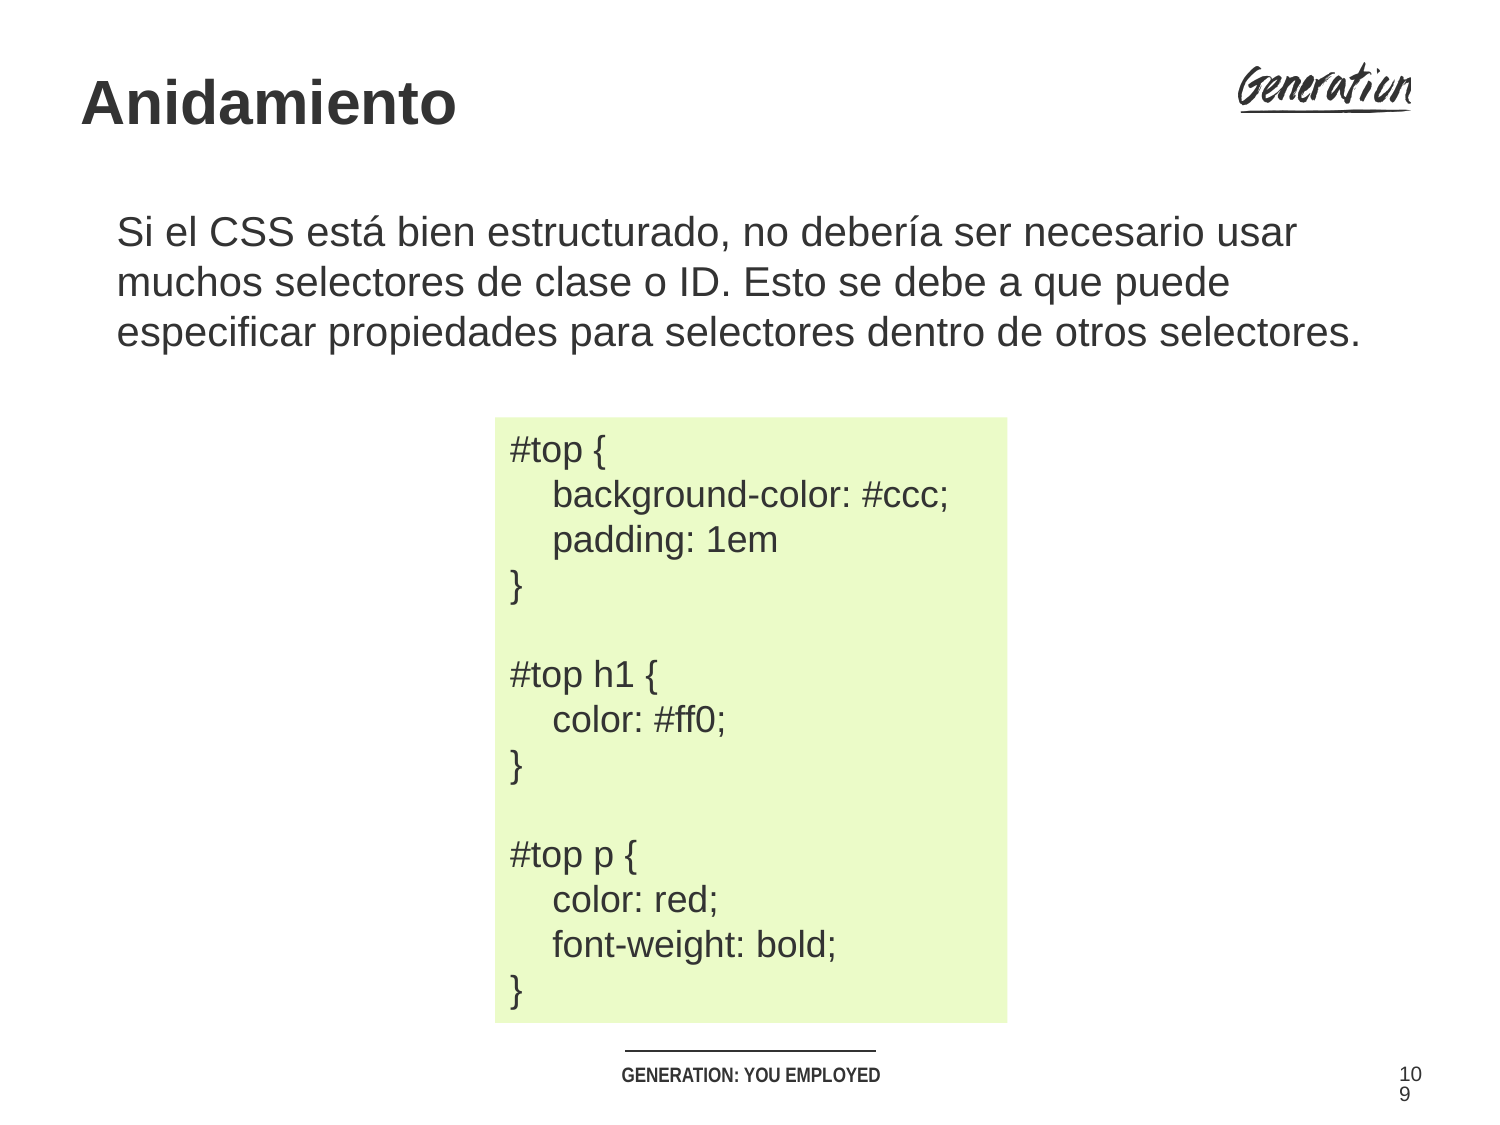

Anidamiento
Si el CSS está bien estructurado, no debería ser necesario usar muchos selectores de clase o ID. Esto se debe a que puede especificar propiedades para selectores dentro de otros selectores.
#top {
    background-color: #ccc;
    padding: 1em
}

#top h1 {
    color: #ff0;
}

#top p {
    color: red;
    font-weight: bold;
}